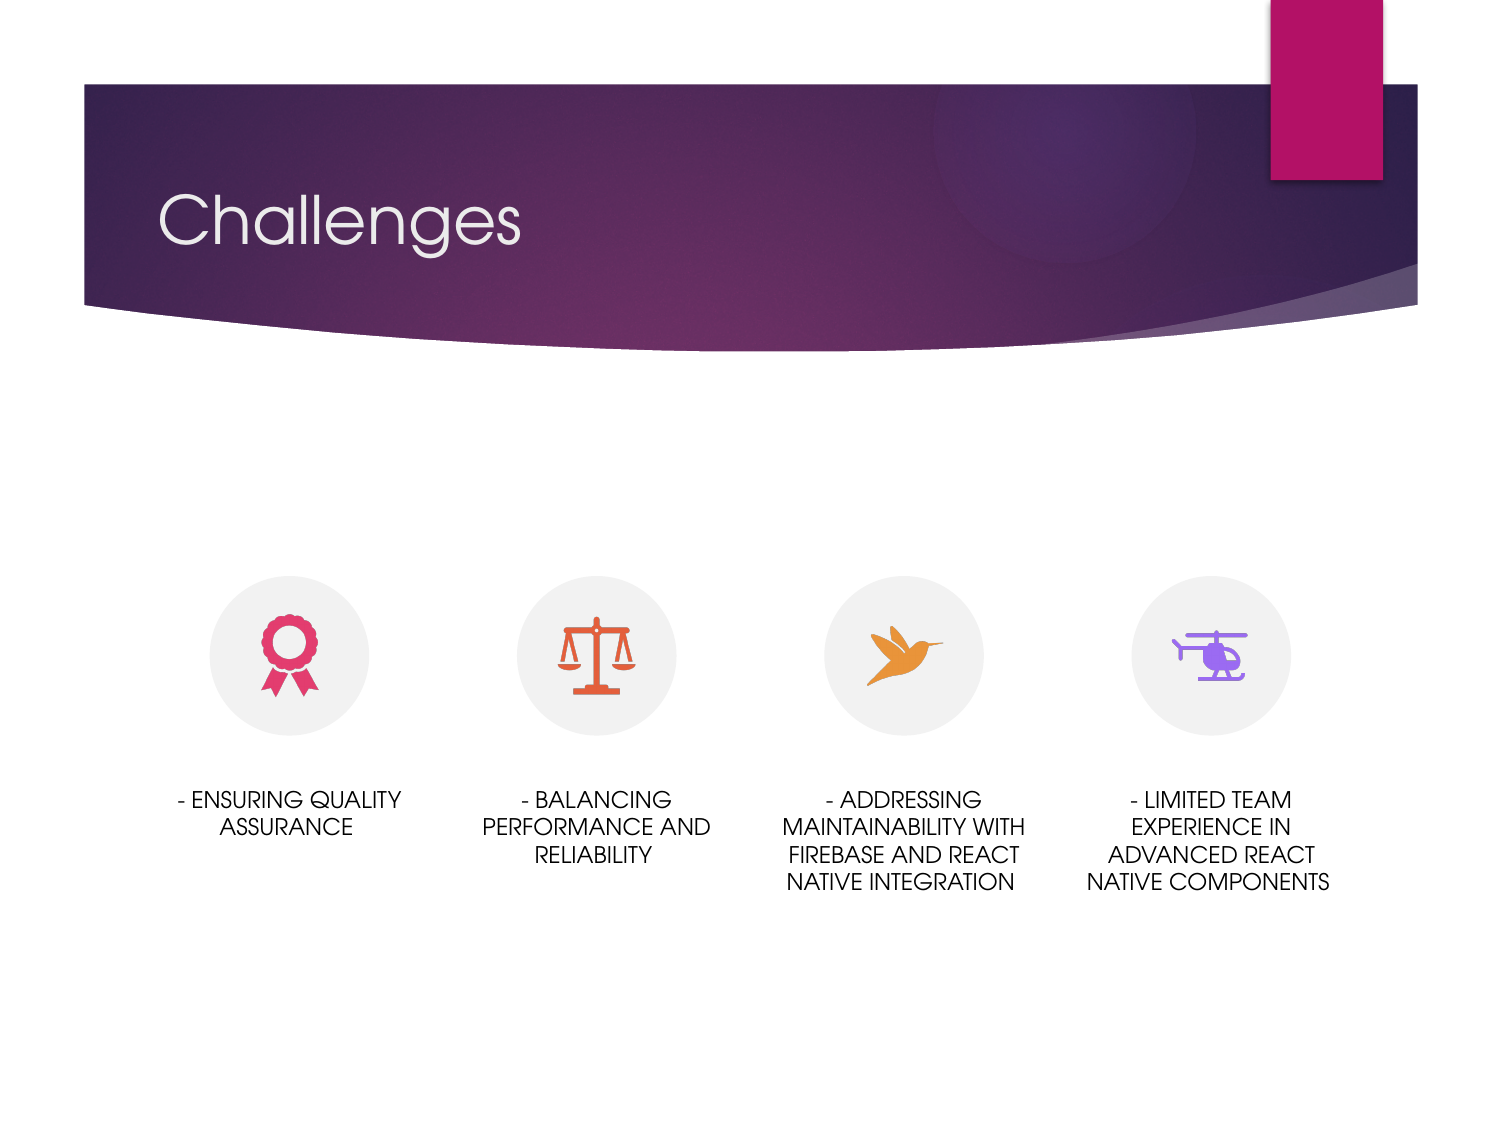

# Challenges
- Ensuring quality assurance
- Balancing performance and reliability
- Addressing maintainability with Firebase and react native integration
- Limited team experience in advanced react native components